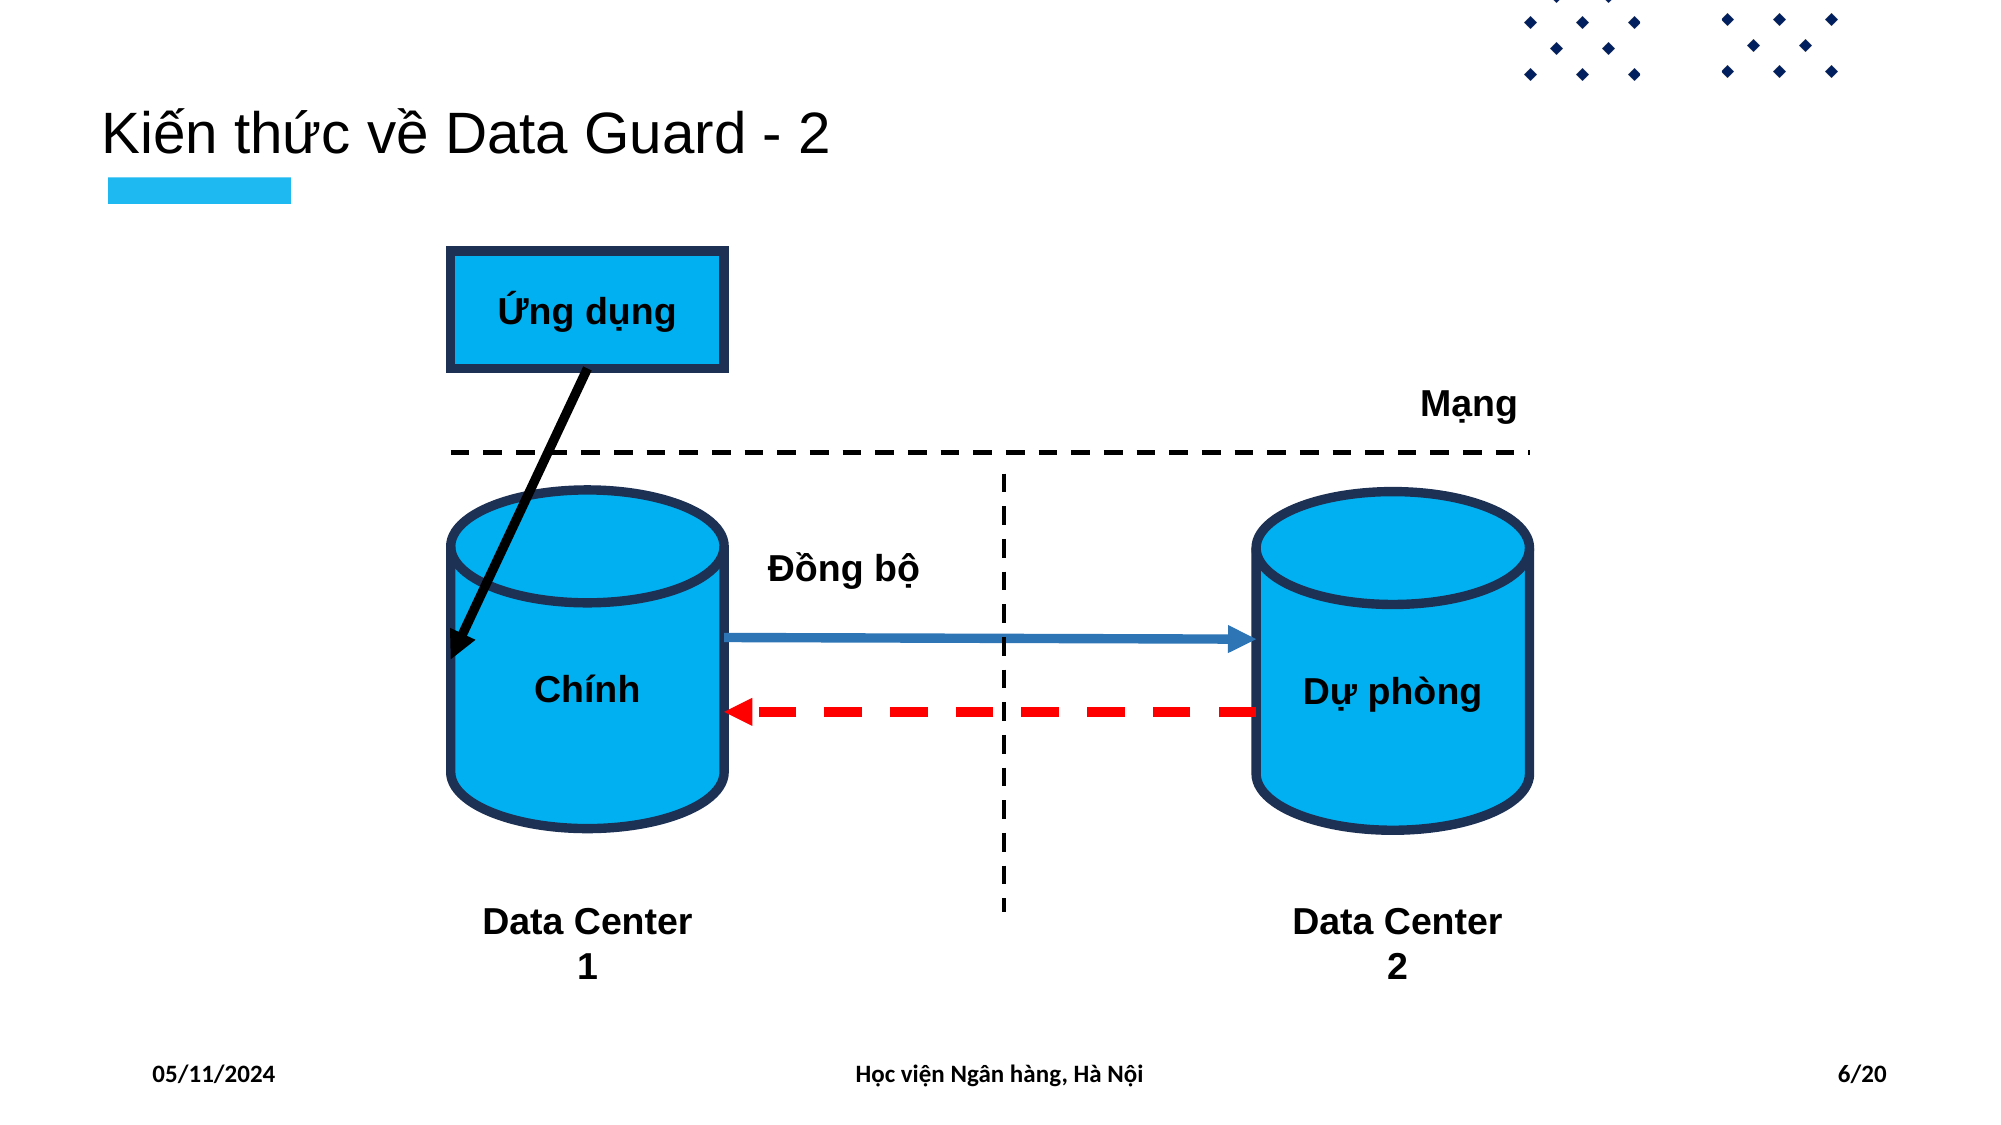

Kiến thức về Data Guard - 2

Ứng dụng
Mạng
Chính
Dự phòng
Đồng bộ
Data Center 1
Data Center 2
05/11/2024
Học viện Ngân hàng, Hà Nội
6/20